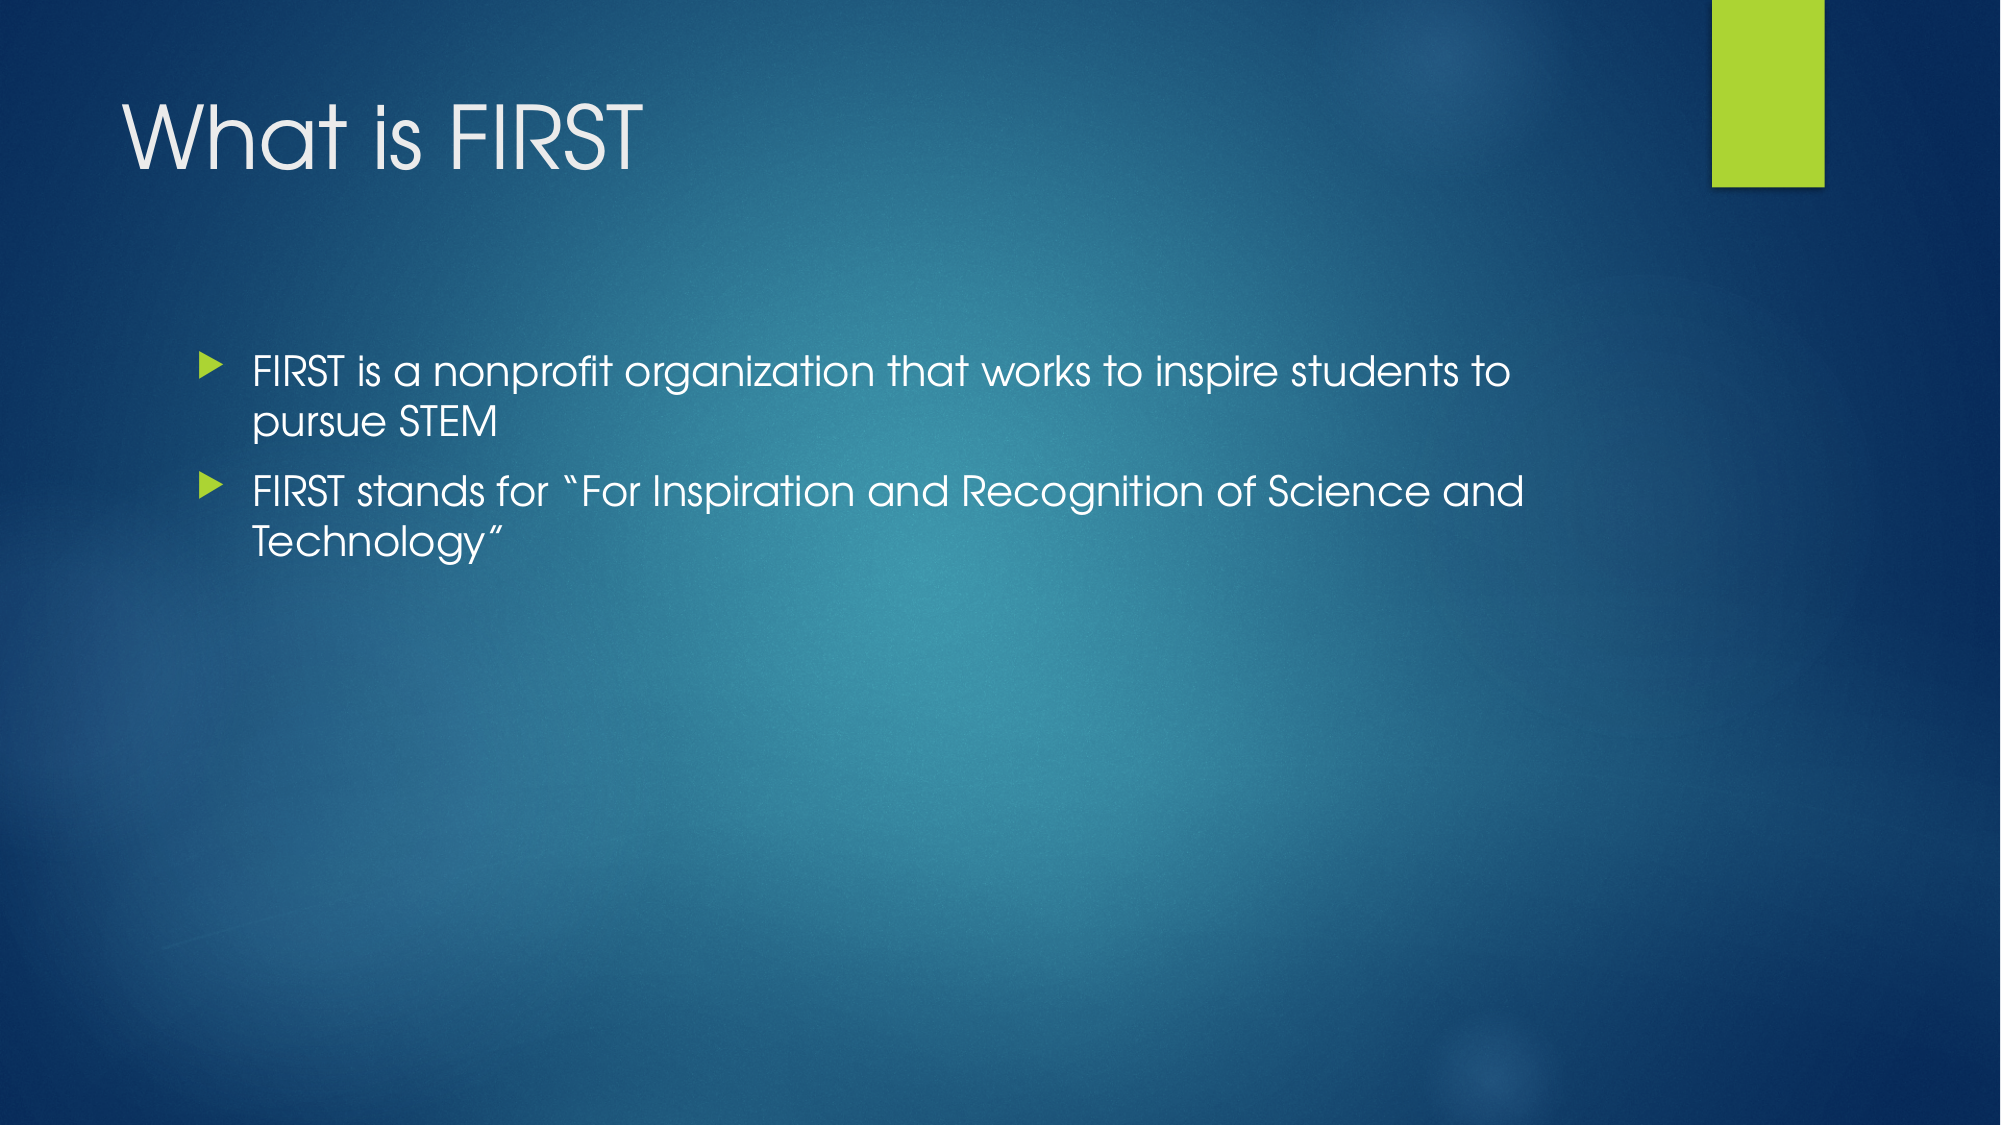

# What is FIRST
FIRST is a nonprofit organization that works to inspire students to pursue STEM
FIRST stands for “For Inspiration and Recognition of Science and Technology”